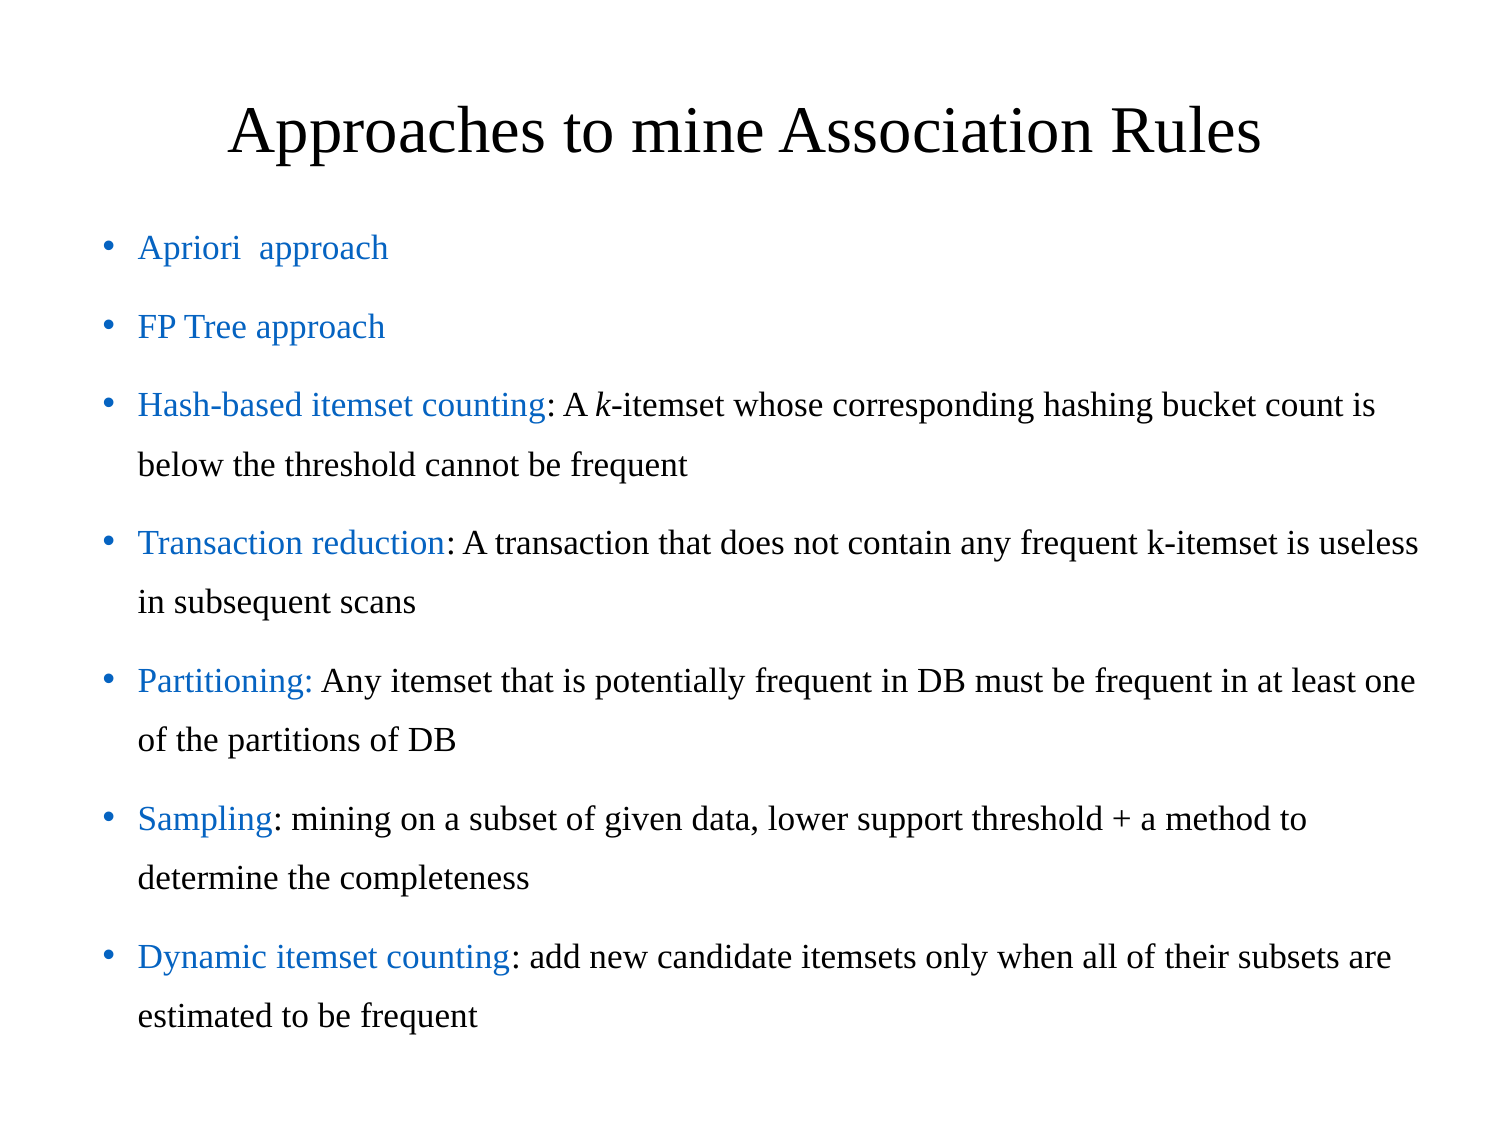

# Approaches to mine Association Rules
Apriori  approach
FP Tree approach
Hash-based itemset counting: A k-itemset whose corresponding hashing bucket count is below the threshold cannot be frequent
Transaction reduction: A transaction that does not contain any frequent k-itemset is useless in subsequent scans
Partitioning: Any itemset that is potentially frequent in DB must be frequent in at least one of the partitions of DB
Sampling: mining on a subset of given data, lower support threshold + a method to determine the completeness
Dynamic itemset counting: add new candidate itemsets only when all of their subsets are estimated to be frequent